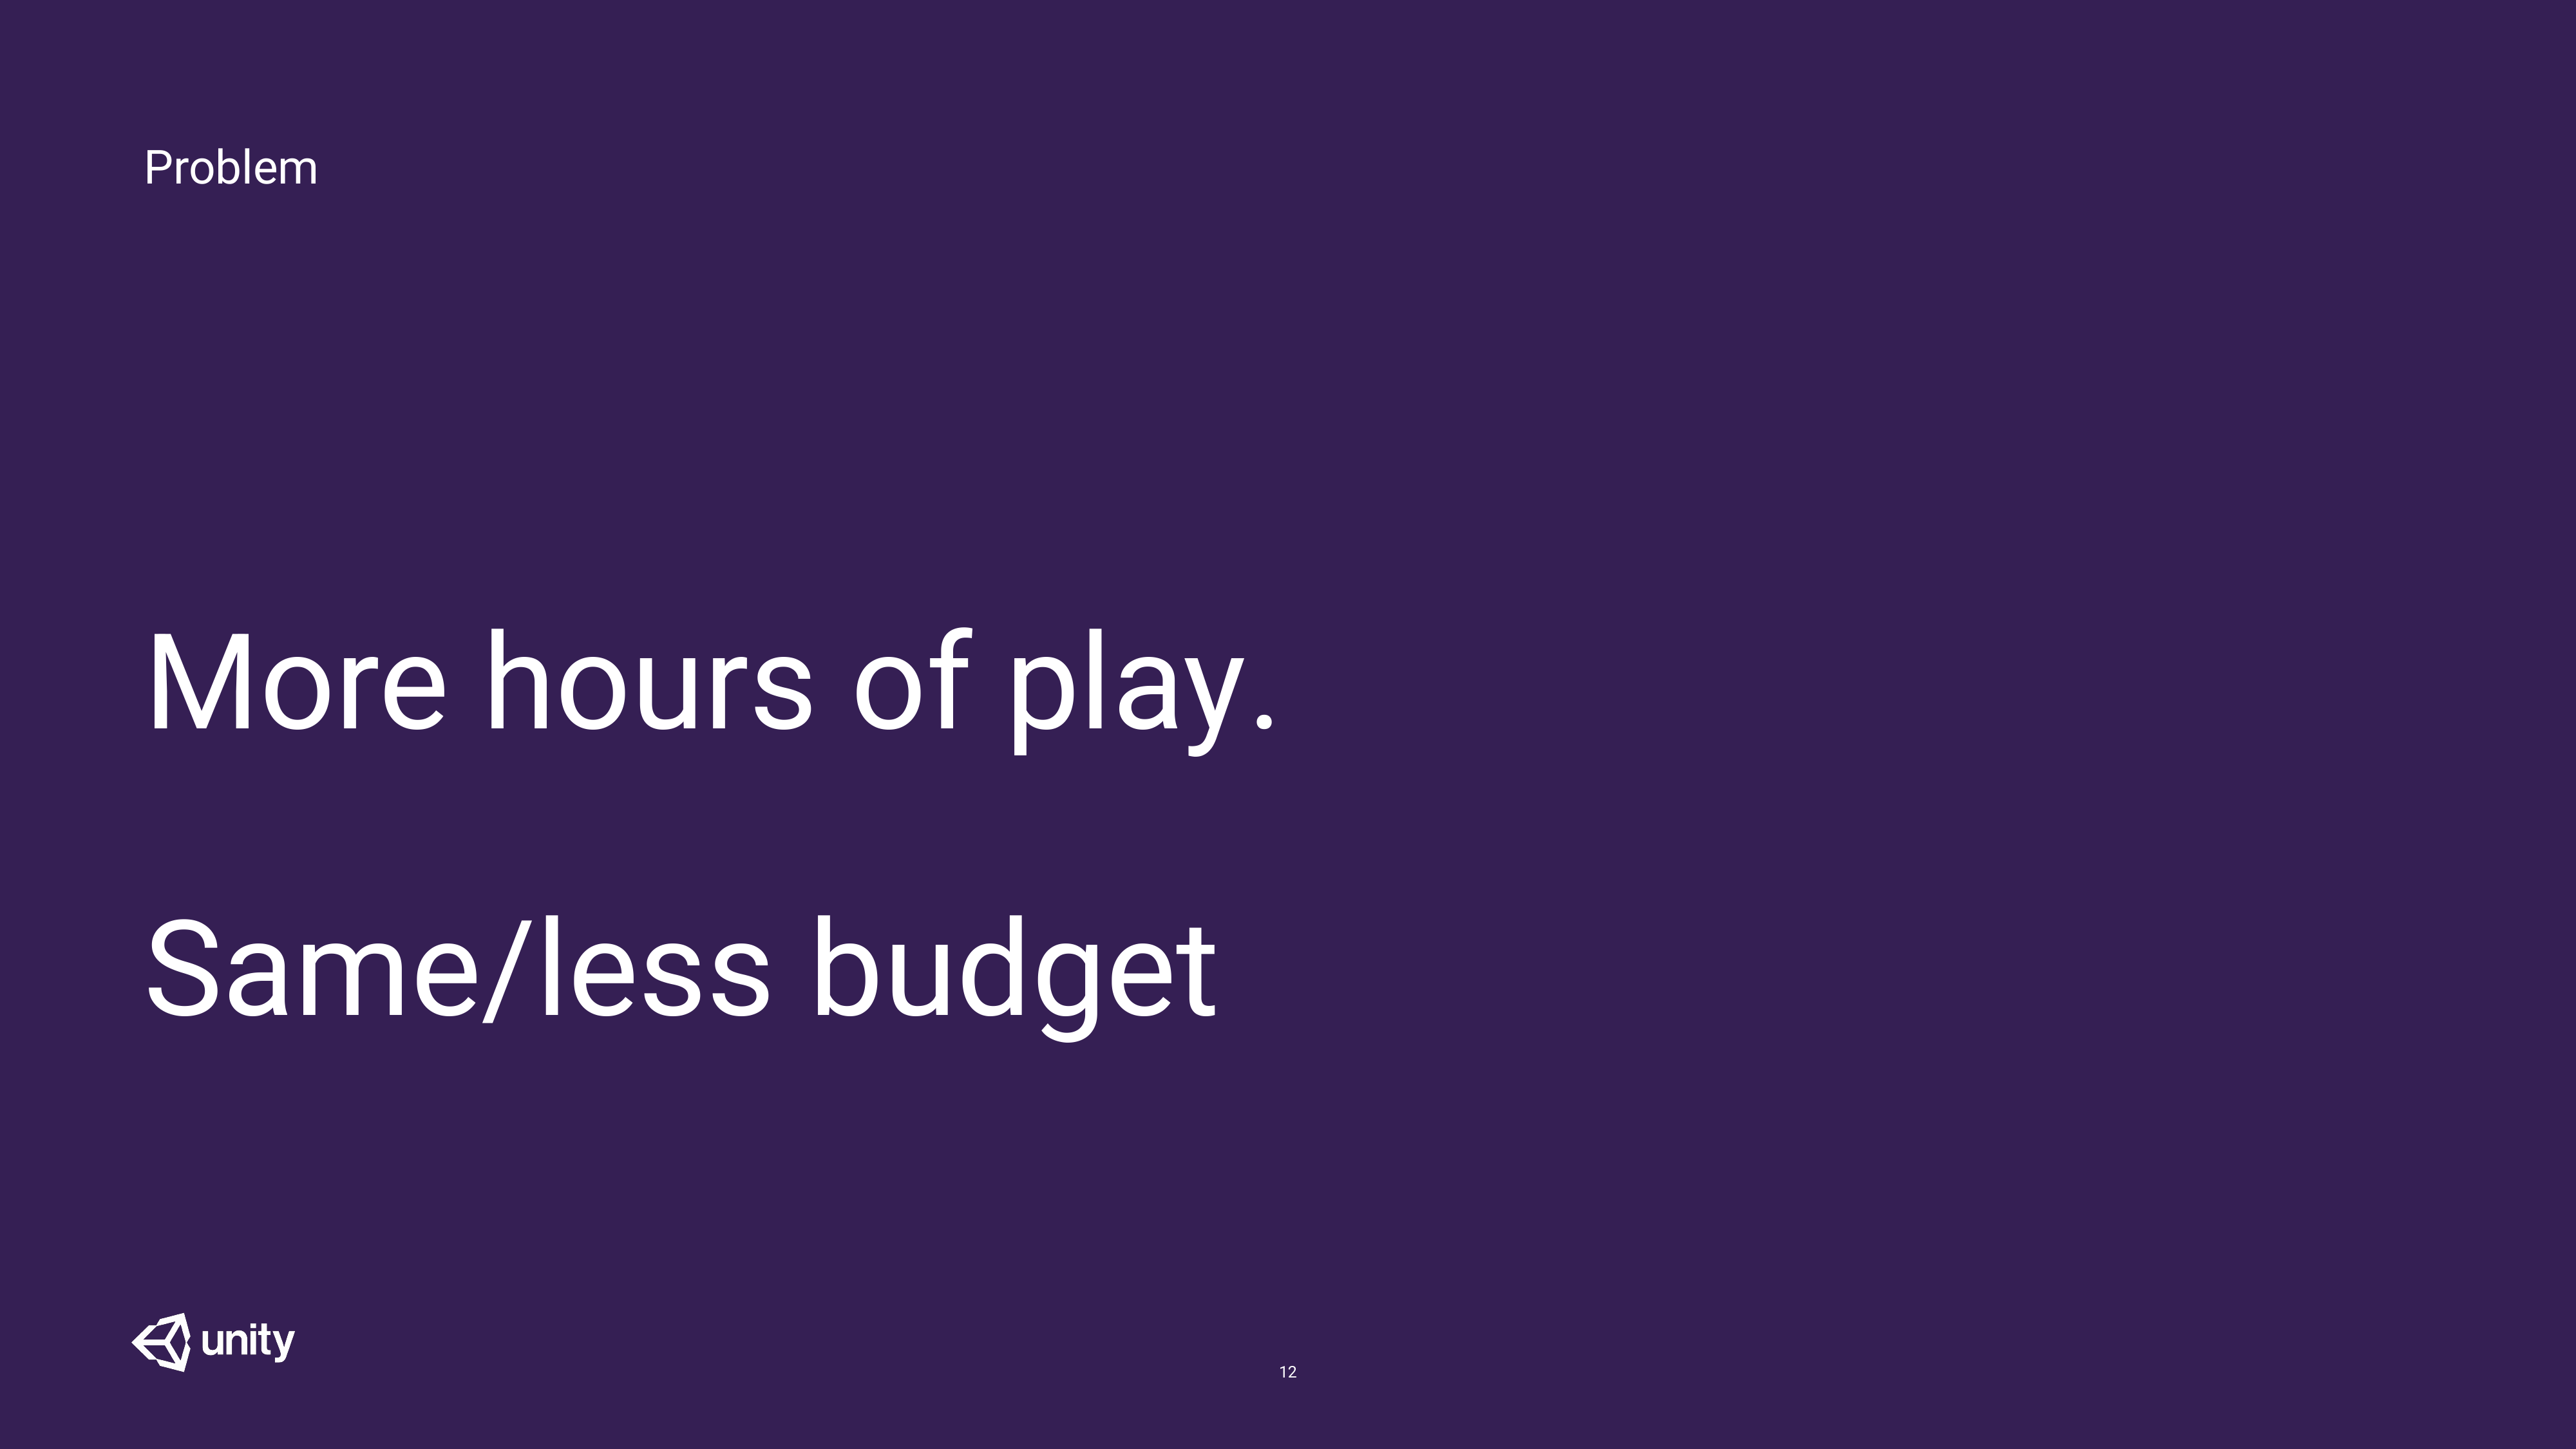

Problem
More hours of play.

Same/less budget
12